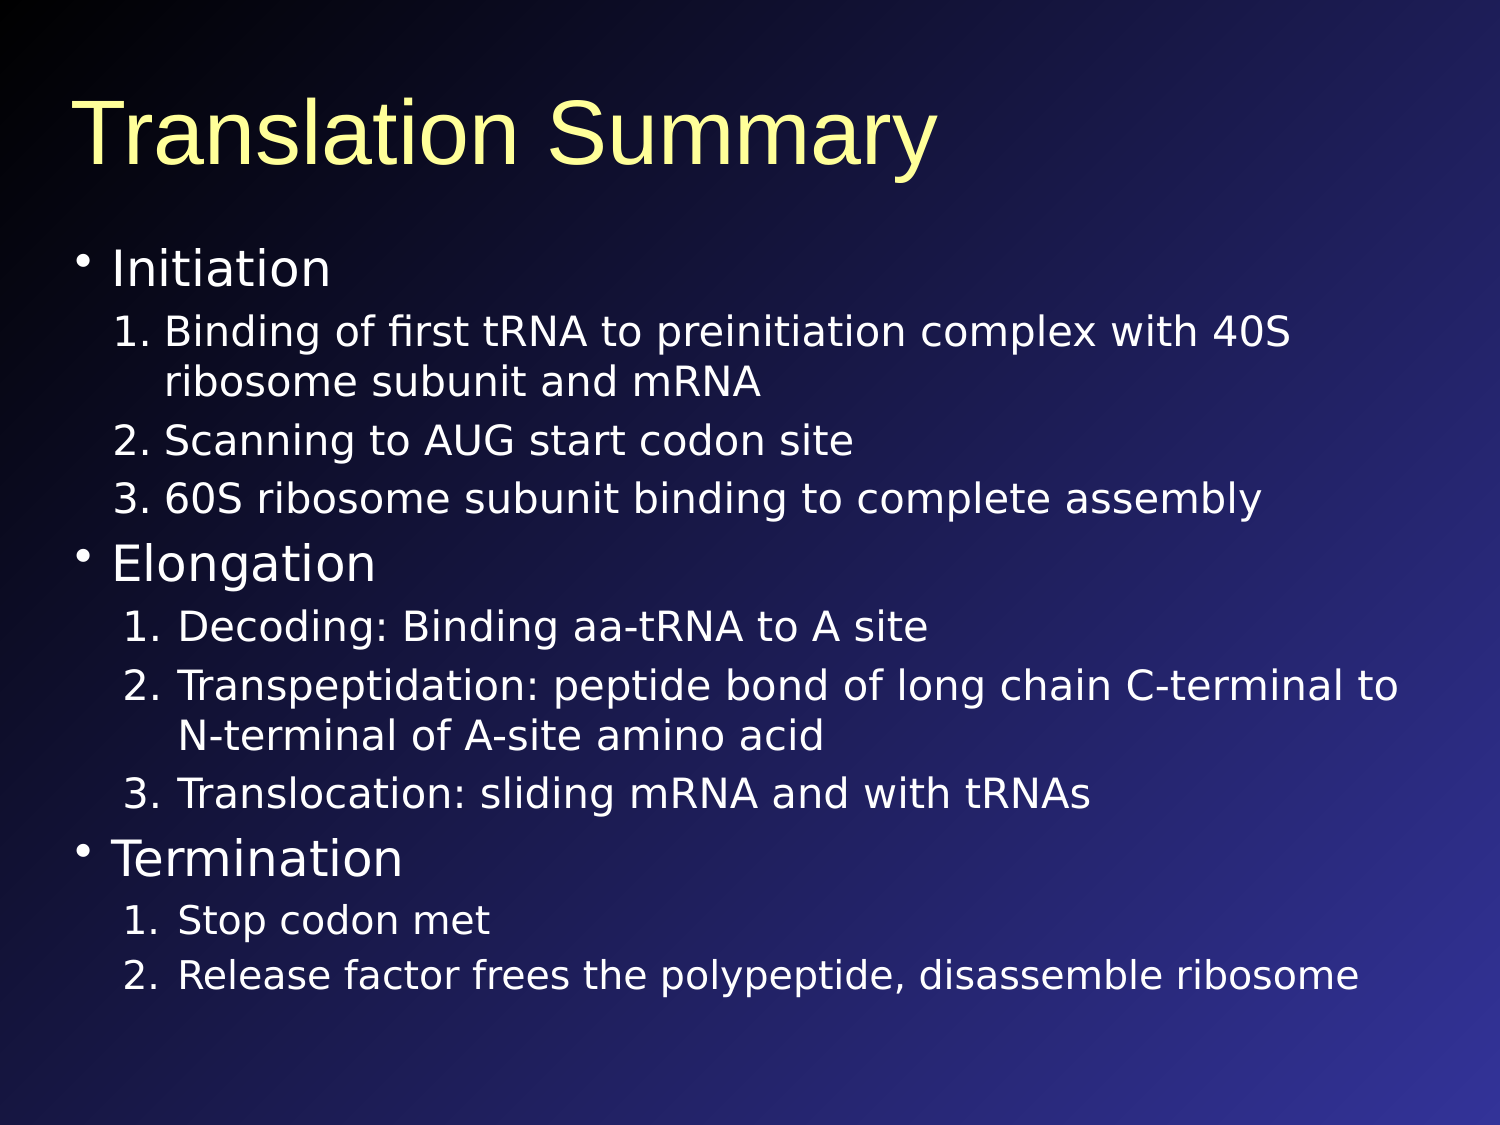

# Translation Summary
Initiation
Binding of first tRNA to preinitiation complex with 40S ribosome subunit and mRNA
Scanning to AUG start codon site
60S ribosome subunit binding to complete assembly
Elongation
Decoding: Binding aa-tRNA to A site
Transpeptidation: peptide bond of long chain C-terminal to N-terminal of A-site amino acid
Translocation: sliding mRNA and with tRNAs
Termination
Stop codon met
Release factor frees the polypeptide, disassemble ribosome